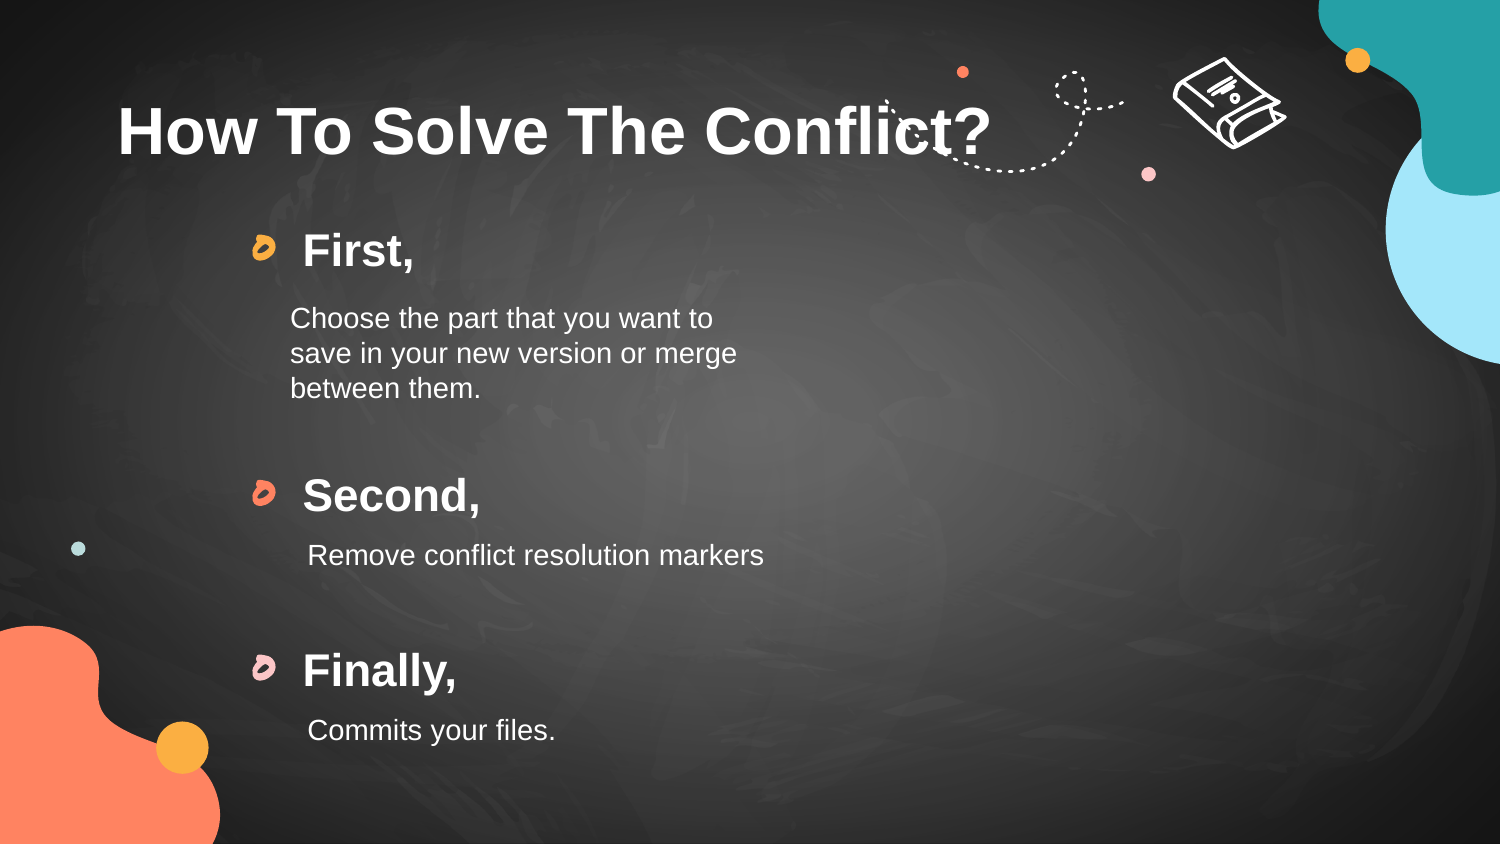

# How To Solve The Conflict?

First,

Choose the part that you want to save in your new version or merge between them.
Second,

Remove conflict resolution markers
Finally,

Commits your files.